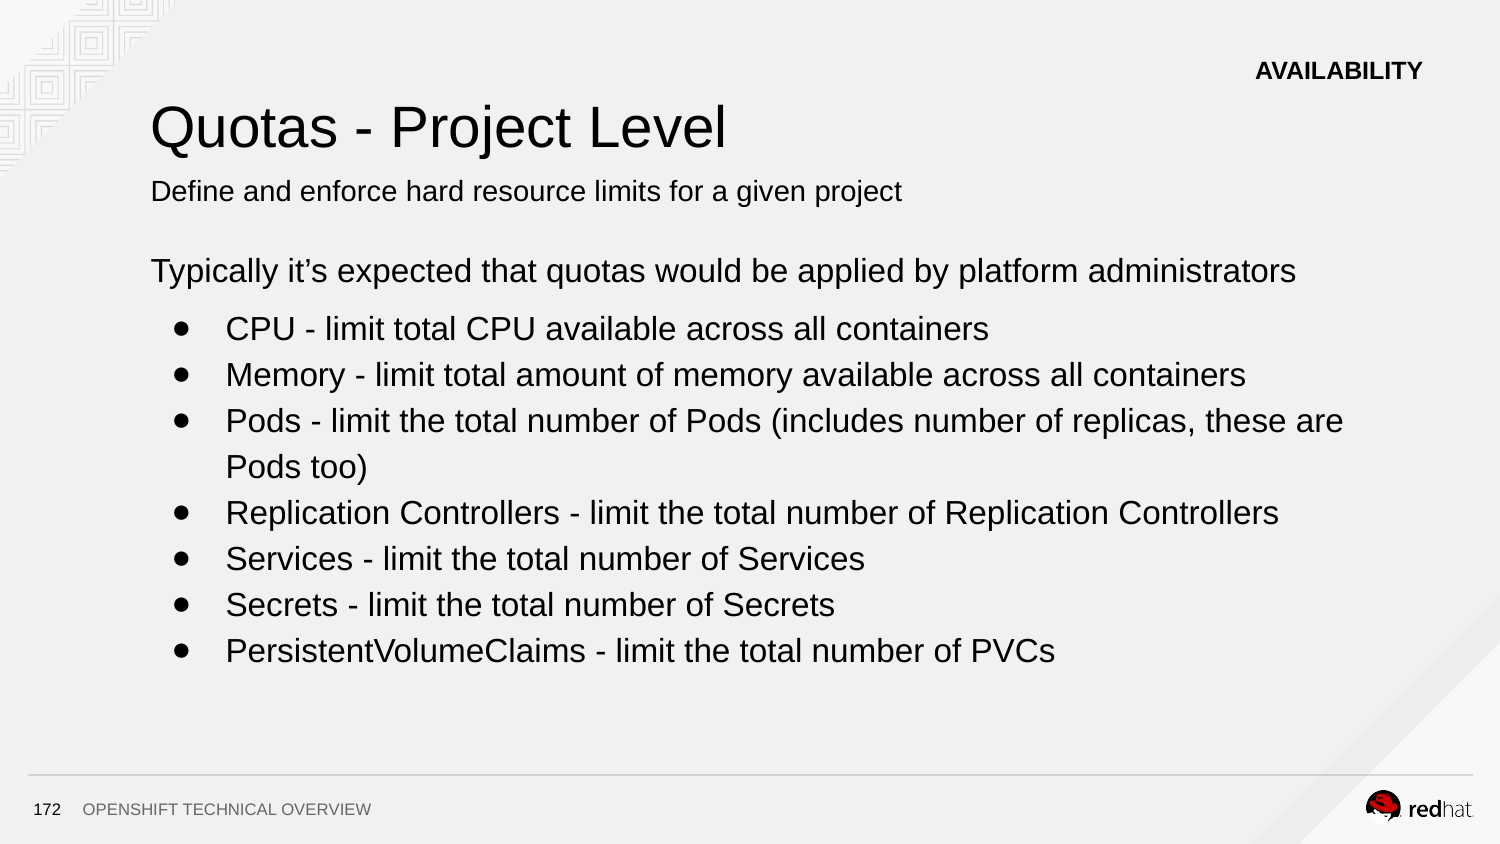

# Quotas - Project Level
AVAILABILITY
Define and enforce hard resource limits for a given project
Typically it’s expected that quotas would be applied by platform administrators
CPU - limit total CPU available across all containers
Memory - limit total amount of memory available across all containers
Pods - limit the total number of Pods (includes number of replicas, these are Pods too)
Replication Controllers - limit the total number of Replication Controllers
Services - limit the total number of Services
Secrets - limit the total number of Secrets
PersistentVolumeClaims - limit the total number of PVCs
172